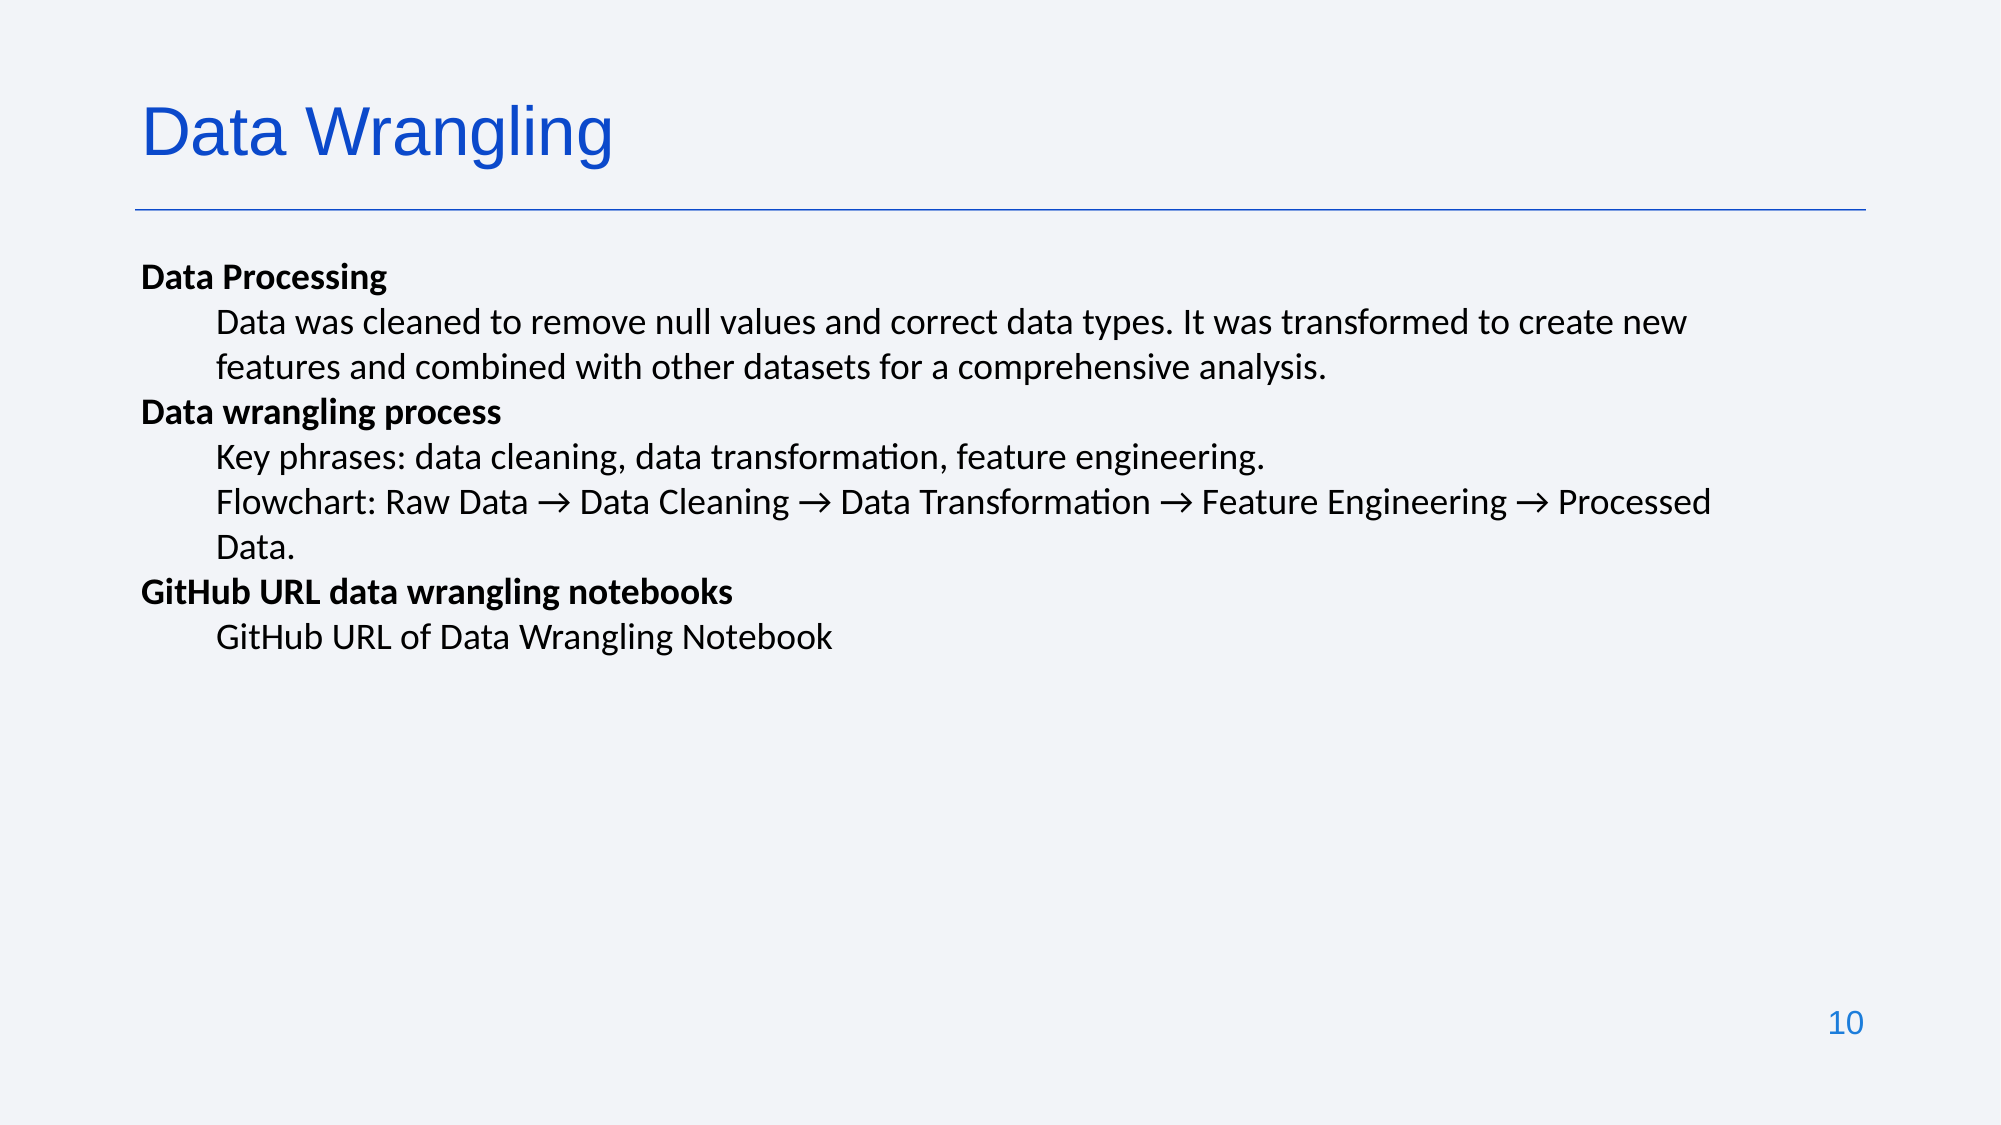

Data Wrangling
Data Processing
Data was cleaned to remove null values and correct data types. It was transformed to create new features and combined with other datasets for a comprehensive analysis.
Data wrangling process
Key phrases: data cleaning, data transformation, feature engineering.
Flowchart: Raw Data → Data Cleaning → Data Transformation → Feature Engineering → Processed Data.
GitHub URL data wrangling notebooks
GitHub URL of Data Wrangling Notebook
10